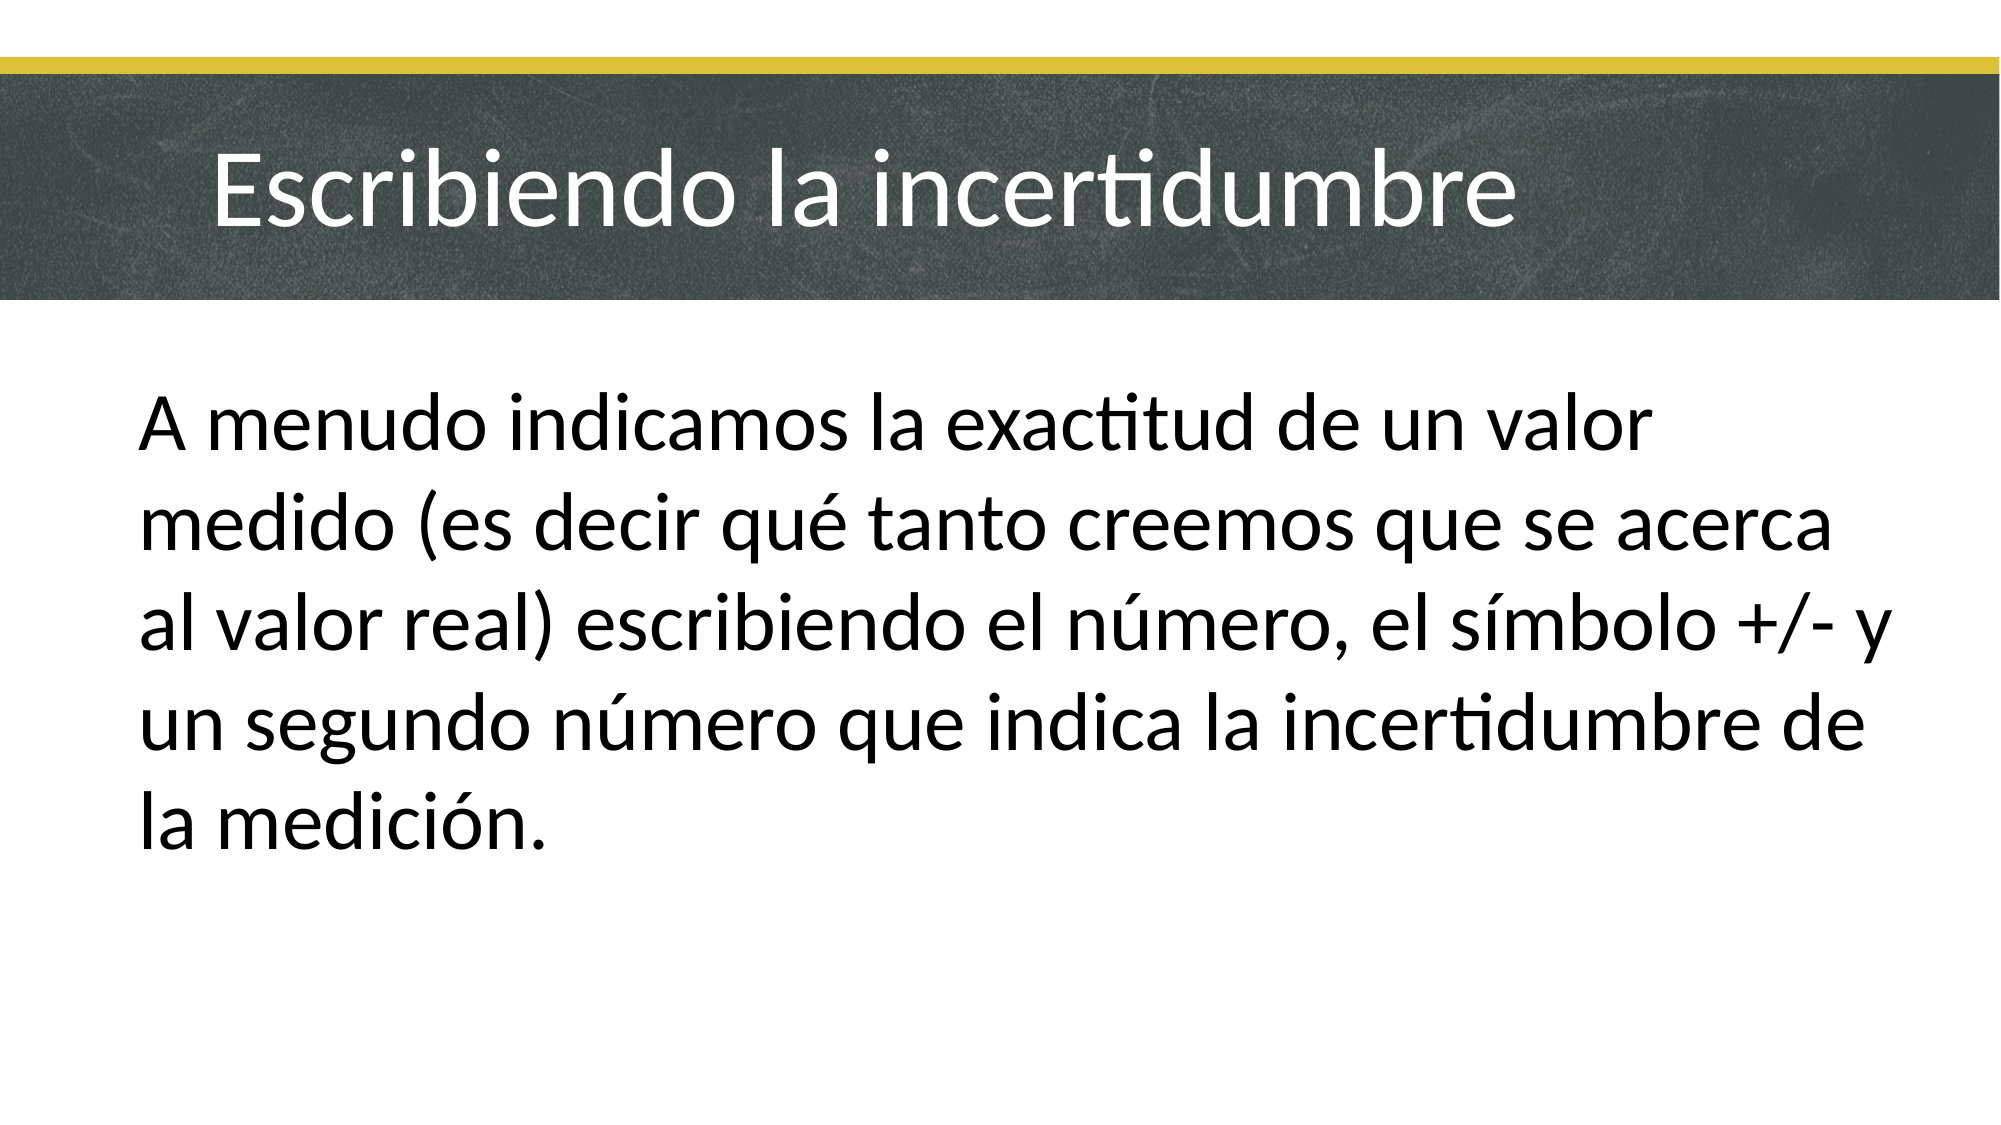

Escribiendo la incertidumbre
A menudo indicamos la exactitud de un valor medido (es decir qué tanto creemos que se acerca al valor real) escribiendo el número, el símbolo +/- y un segundo número que indica la incertidumbre de la medición.